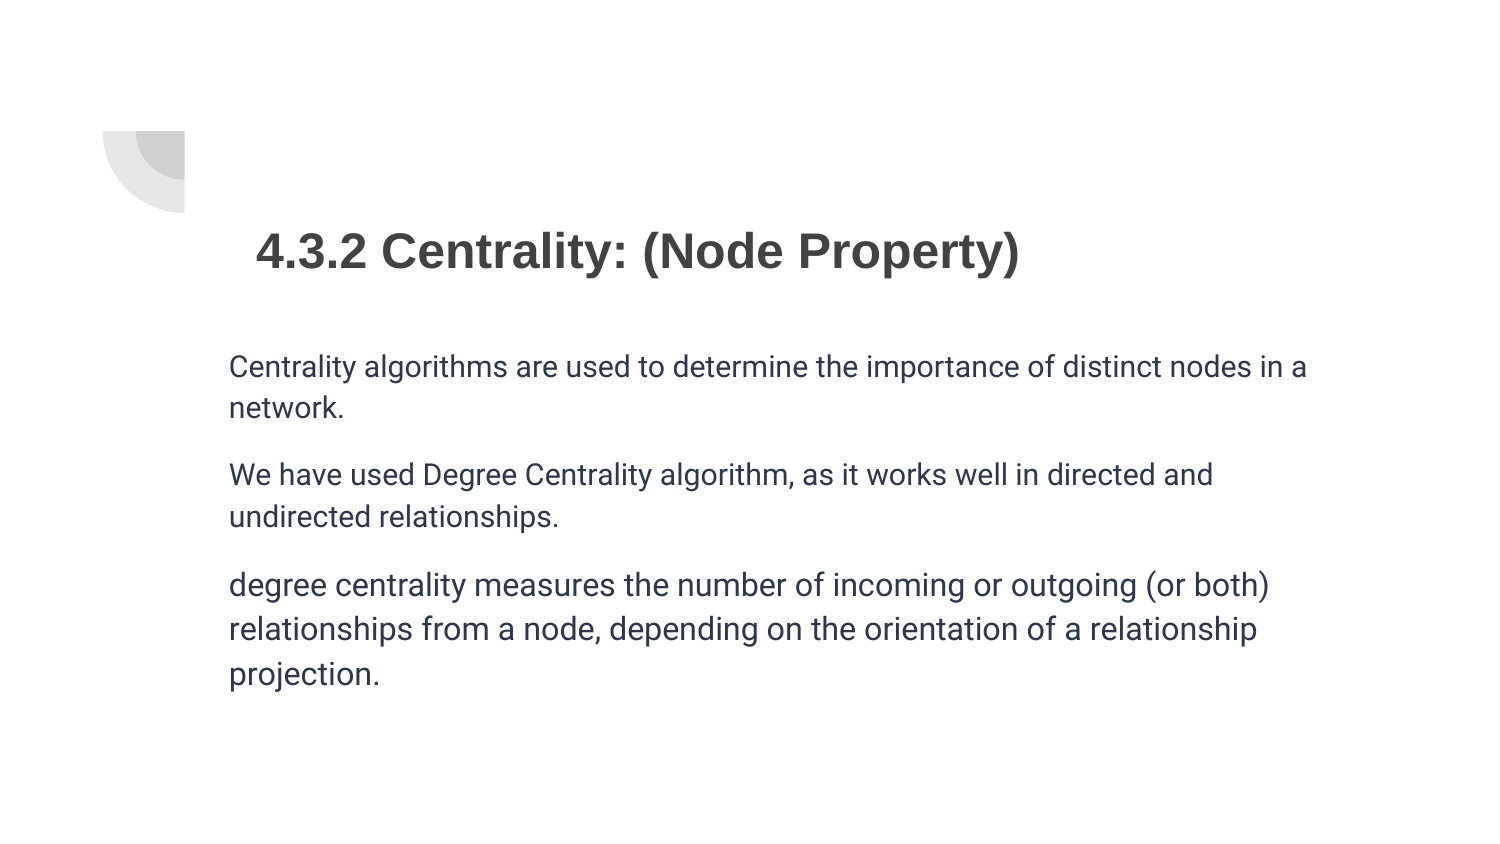

# 4.3.2 Centrality: (Node Property)
Centrality algorithms are used to determine the importance of distinct nodes in a network.
We have used Degree Centrality algorithm, as it works well in directed and undirected relationships.
degree centrality measures the number of incoming or outgoing (or both) relationships from a node, depending on the orientation of a relationship projection.